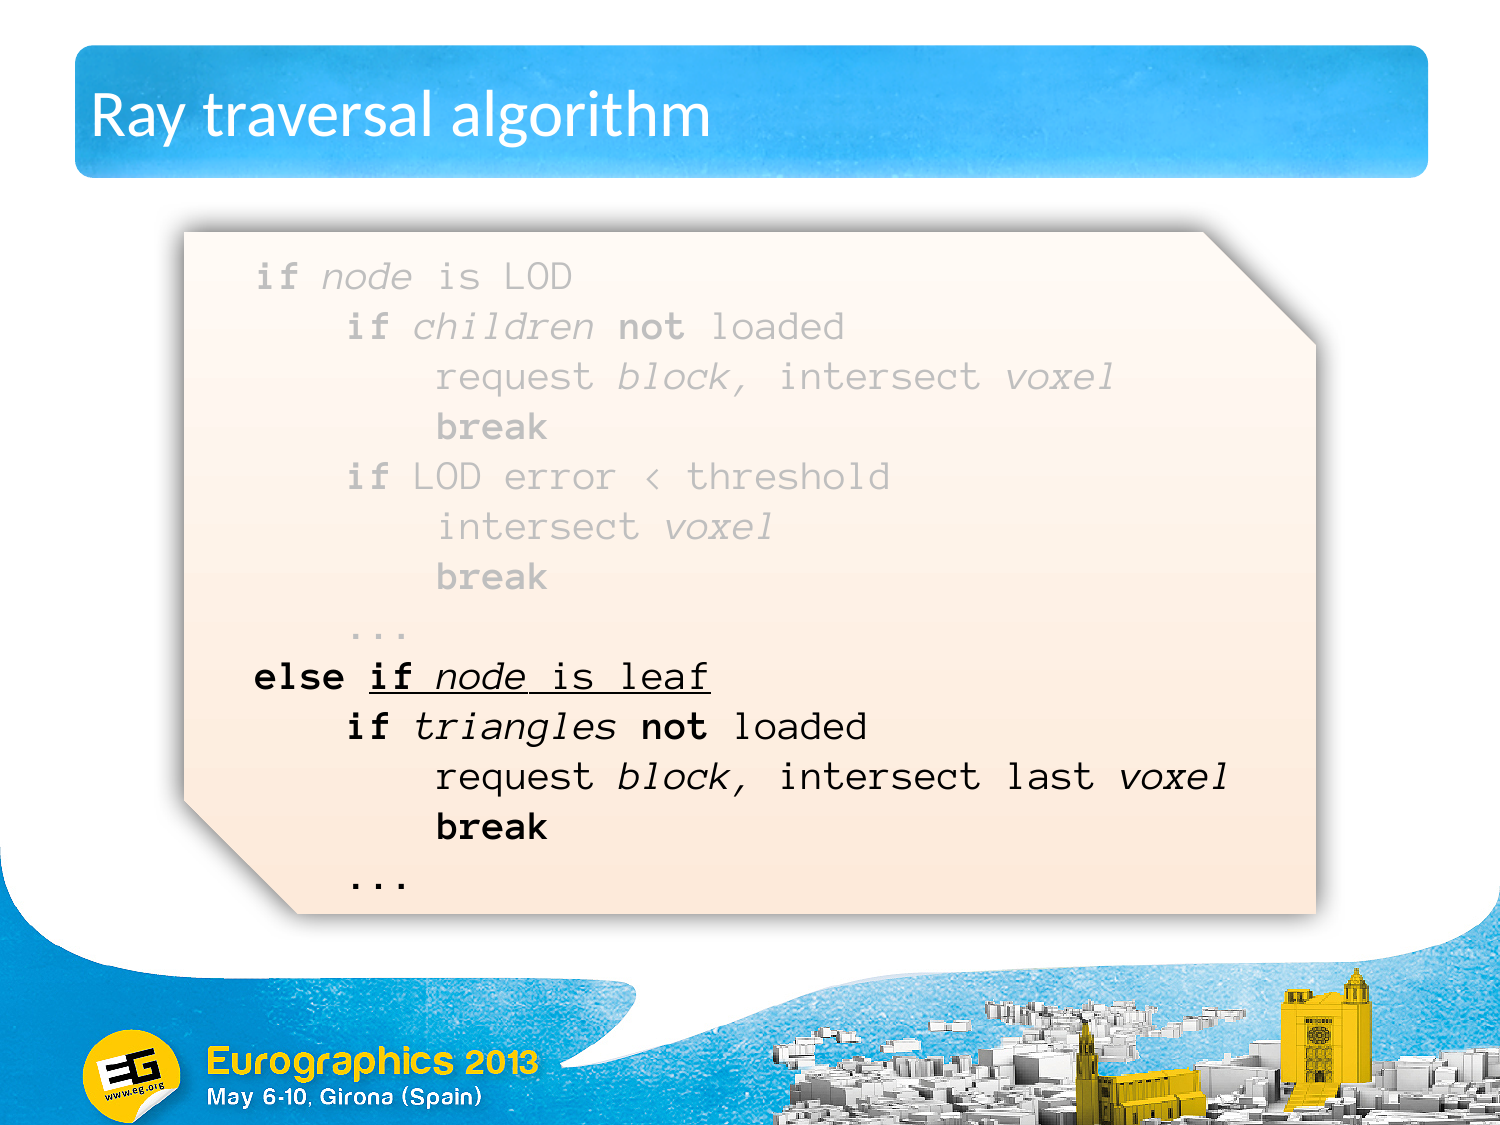

# Ray traversal algorithm
if node is LOD
    if children not loaded
        request block, intersect voxel
        break
    if LOD error < threshold
        intersect voxel
        break
    ...
else if node is leaf
    if triangles not loaded
        request block, intersect last voxel
        break
    ...